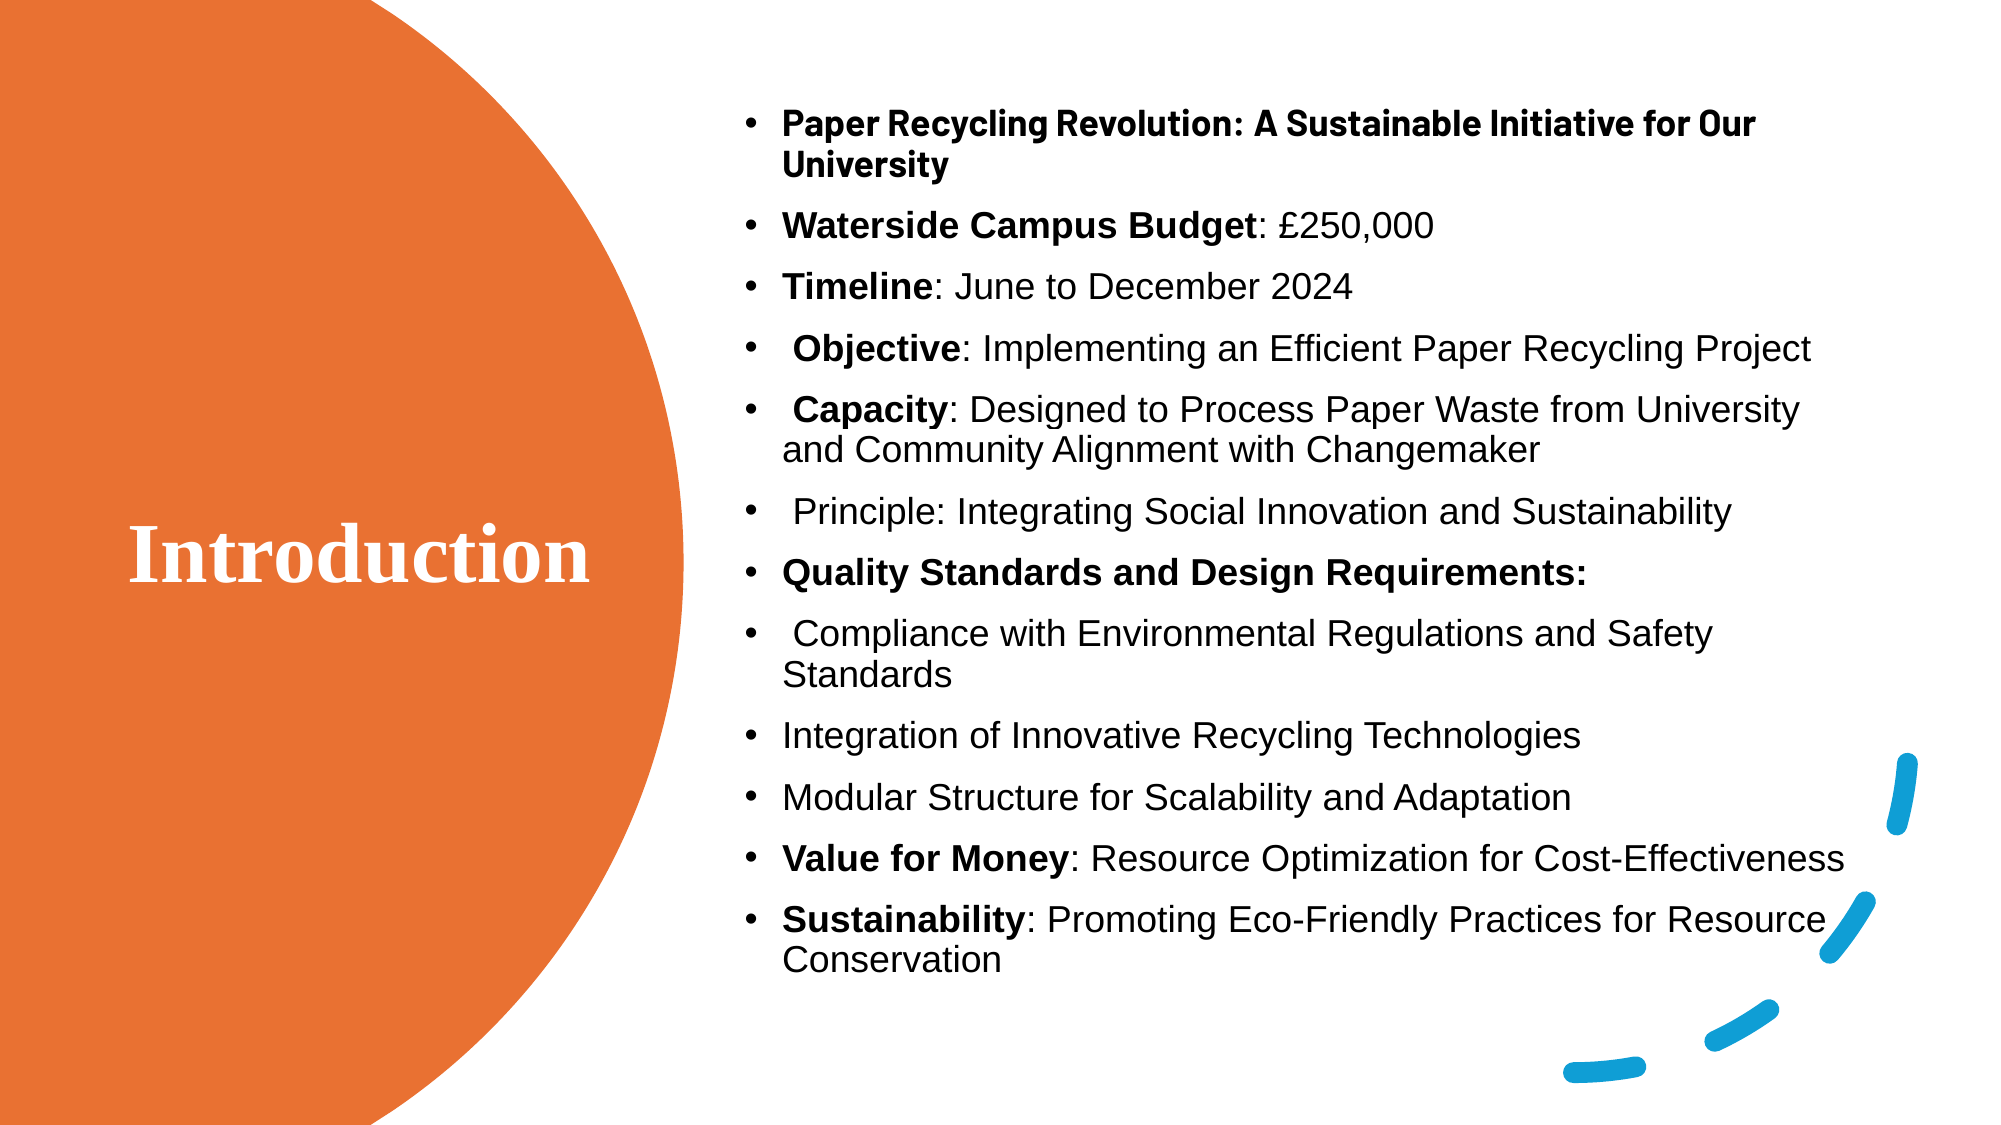

Paper Recycling Revolution: A Sustainable Initiative for Our University
Waterside Campus Budget: £250,000
Timeline: June to December 2024
 Objective: Implementing an Efficient Paper Recycling Project
 Capacity: Designed to Process Paper Waste from University and Community Alignment with Changemaker
 Principle: Integrating Social Innovation and Sustainability
Quality Standards and Design Requirements:
 Compliance with Environmental Regulations and Safety Standards
Integration of Innovative Recycling Technologies
Modular Structure for Scalability and Adaptation
Value for Money: Resource Optimization for Cost-Effectiveness
Sustainability: Promoting Eco-Friendly Practices for Resource Conservation

# Introduction